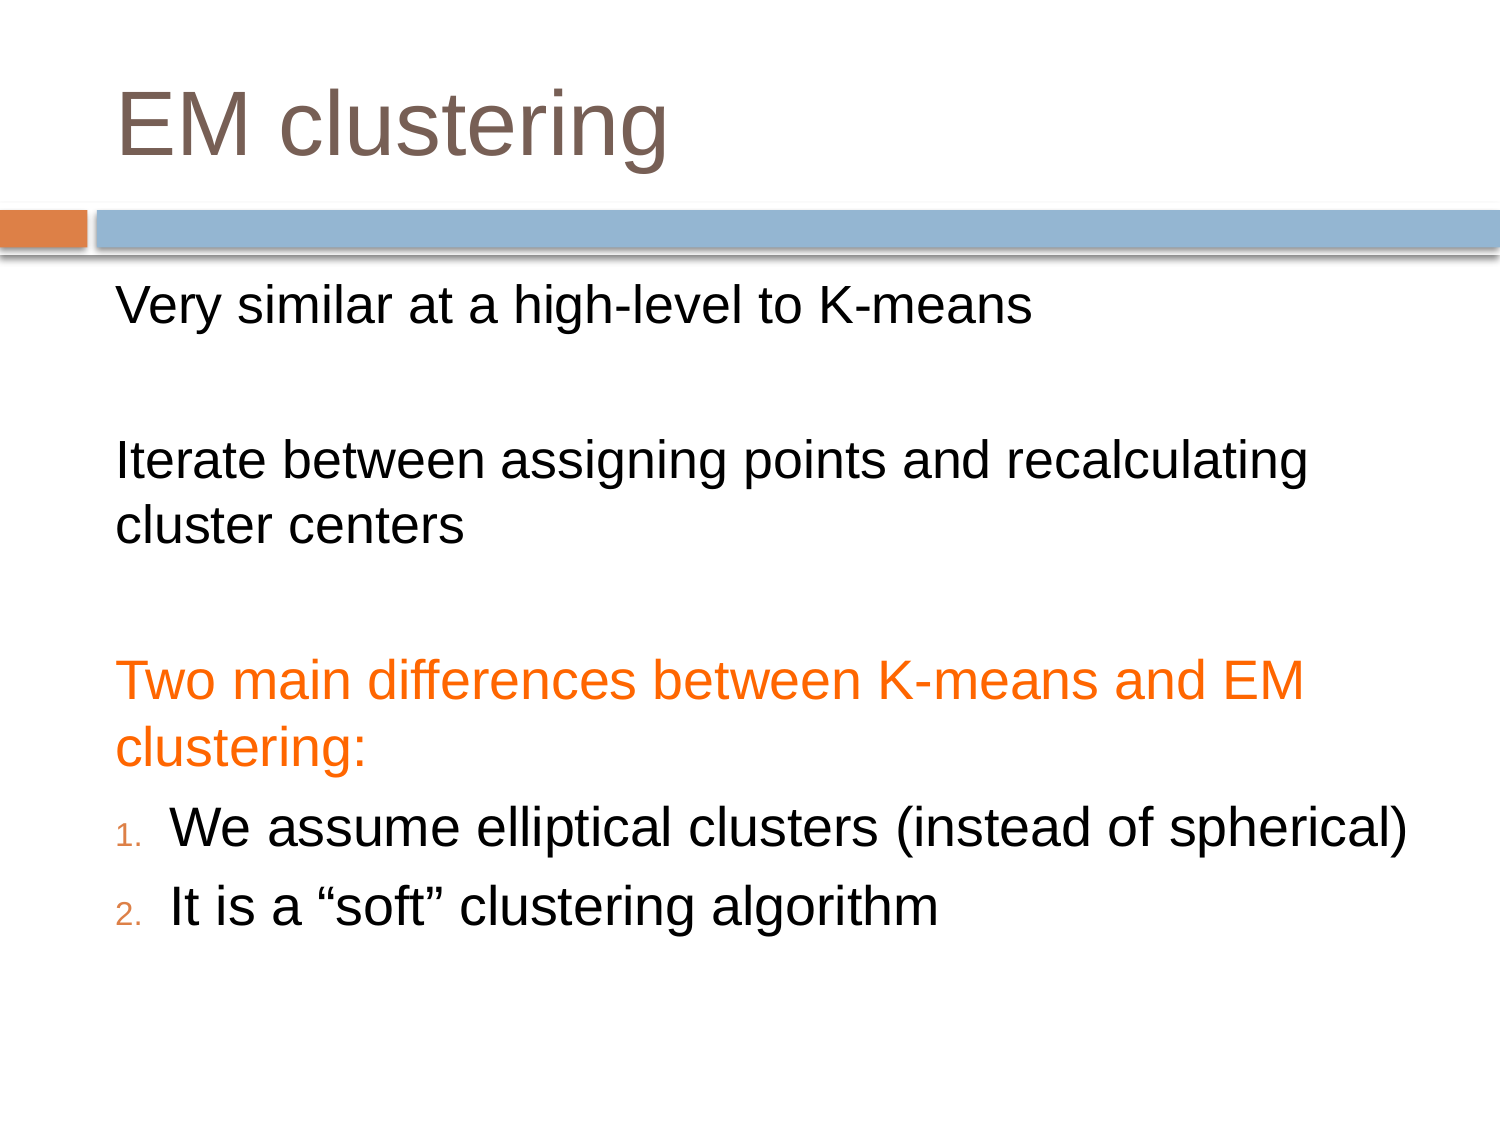

# EM clustering
Very similar at a high-level to K-means

Iterate between assigning points and recalculating cluster centers

Two main differences between K-means and EM clustering:
We assume elliptical clusters (instead of spherical)
It is a “soft” clustering algorithm